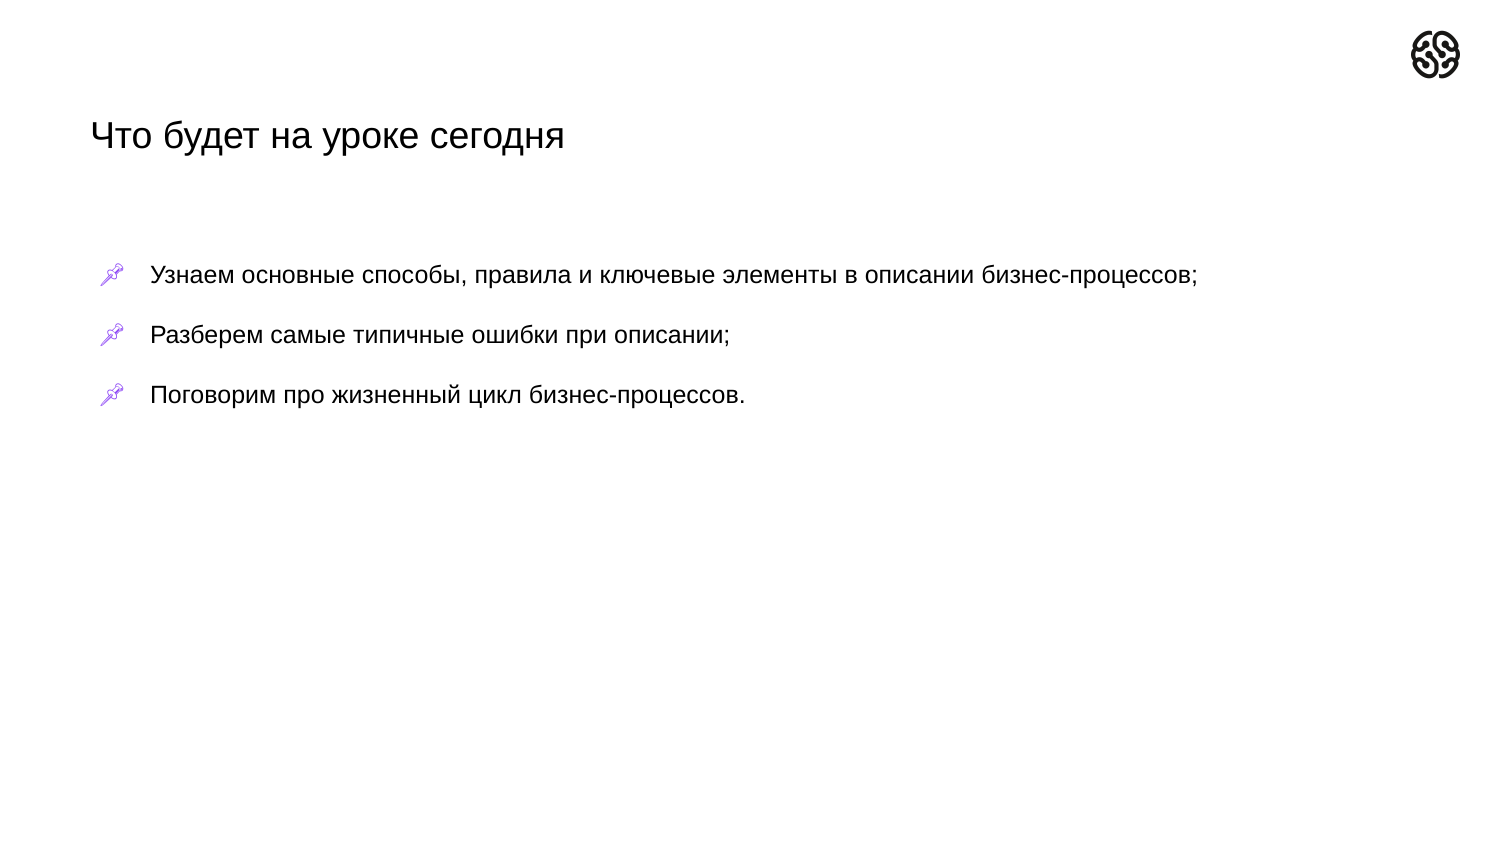

# Что будет на уроке сегодня
Узнаем основные способы, правила и ключевые элементы в описании бизнес-процессов;
Разберем самые типичные ошибки при описании;
Поговорим про жизненный цикл бизнес-процессов.